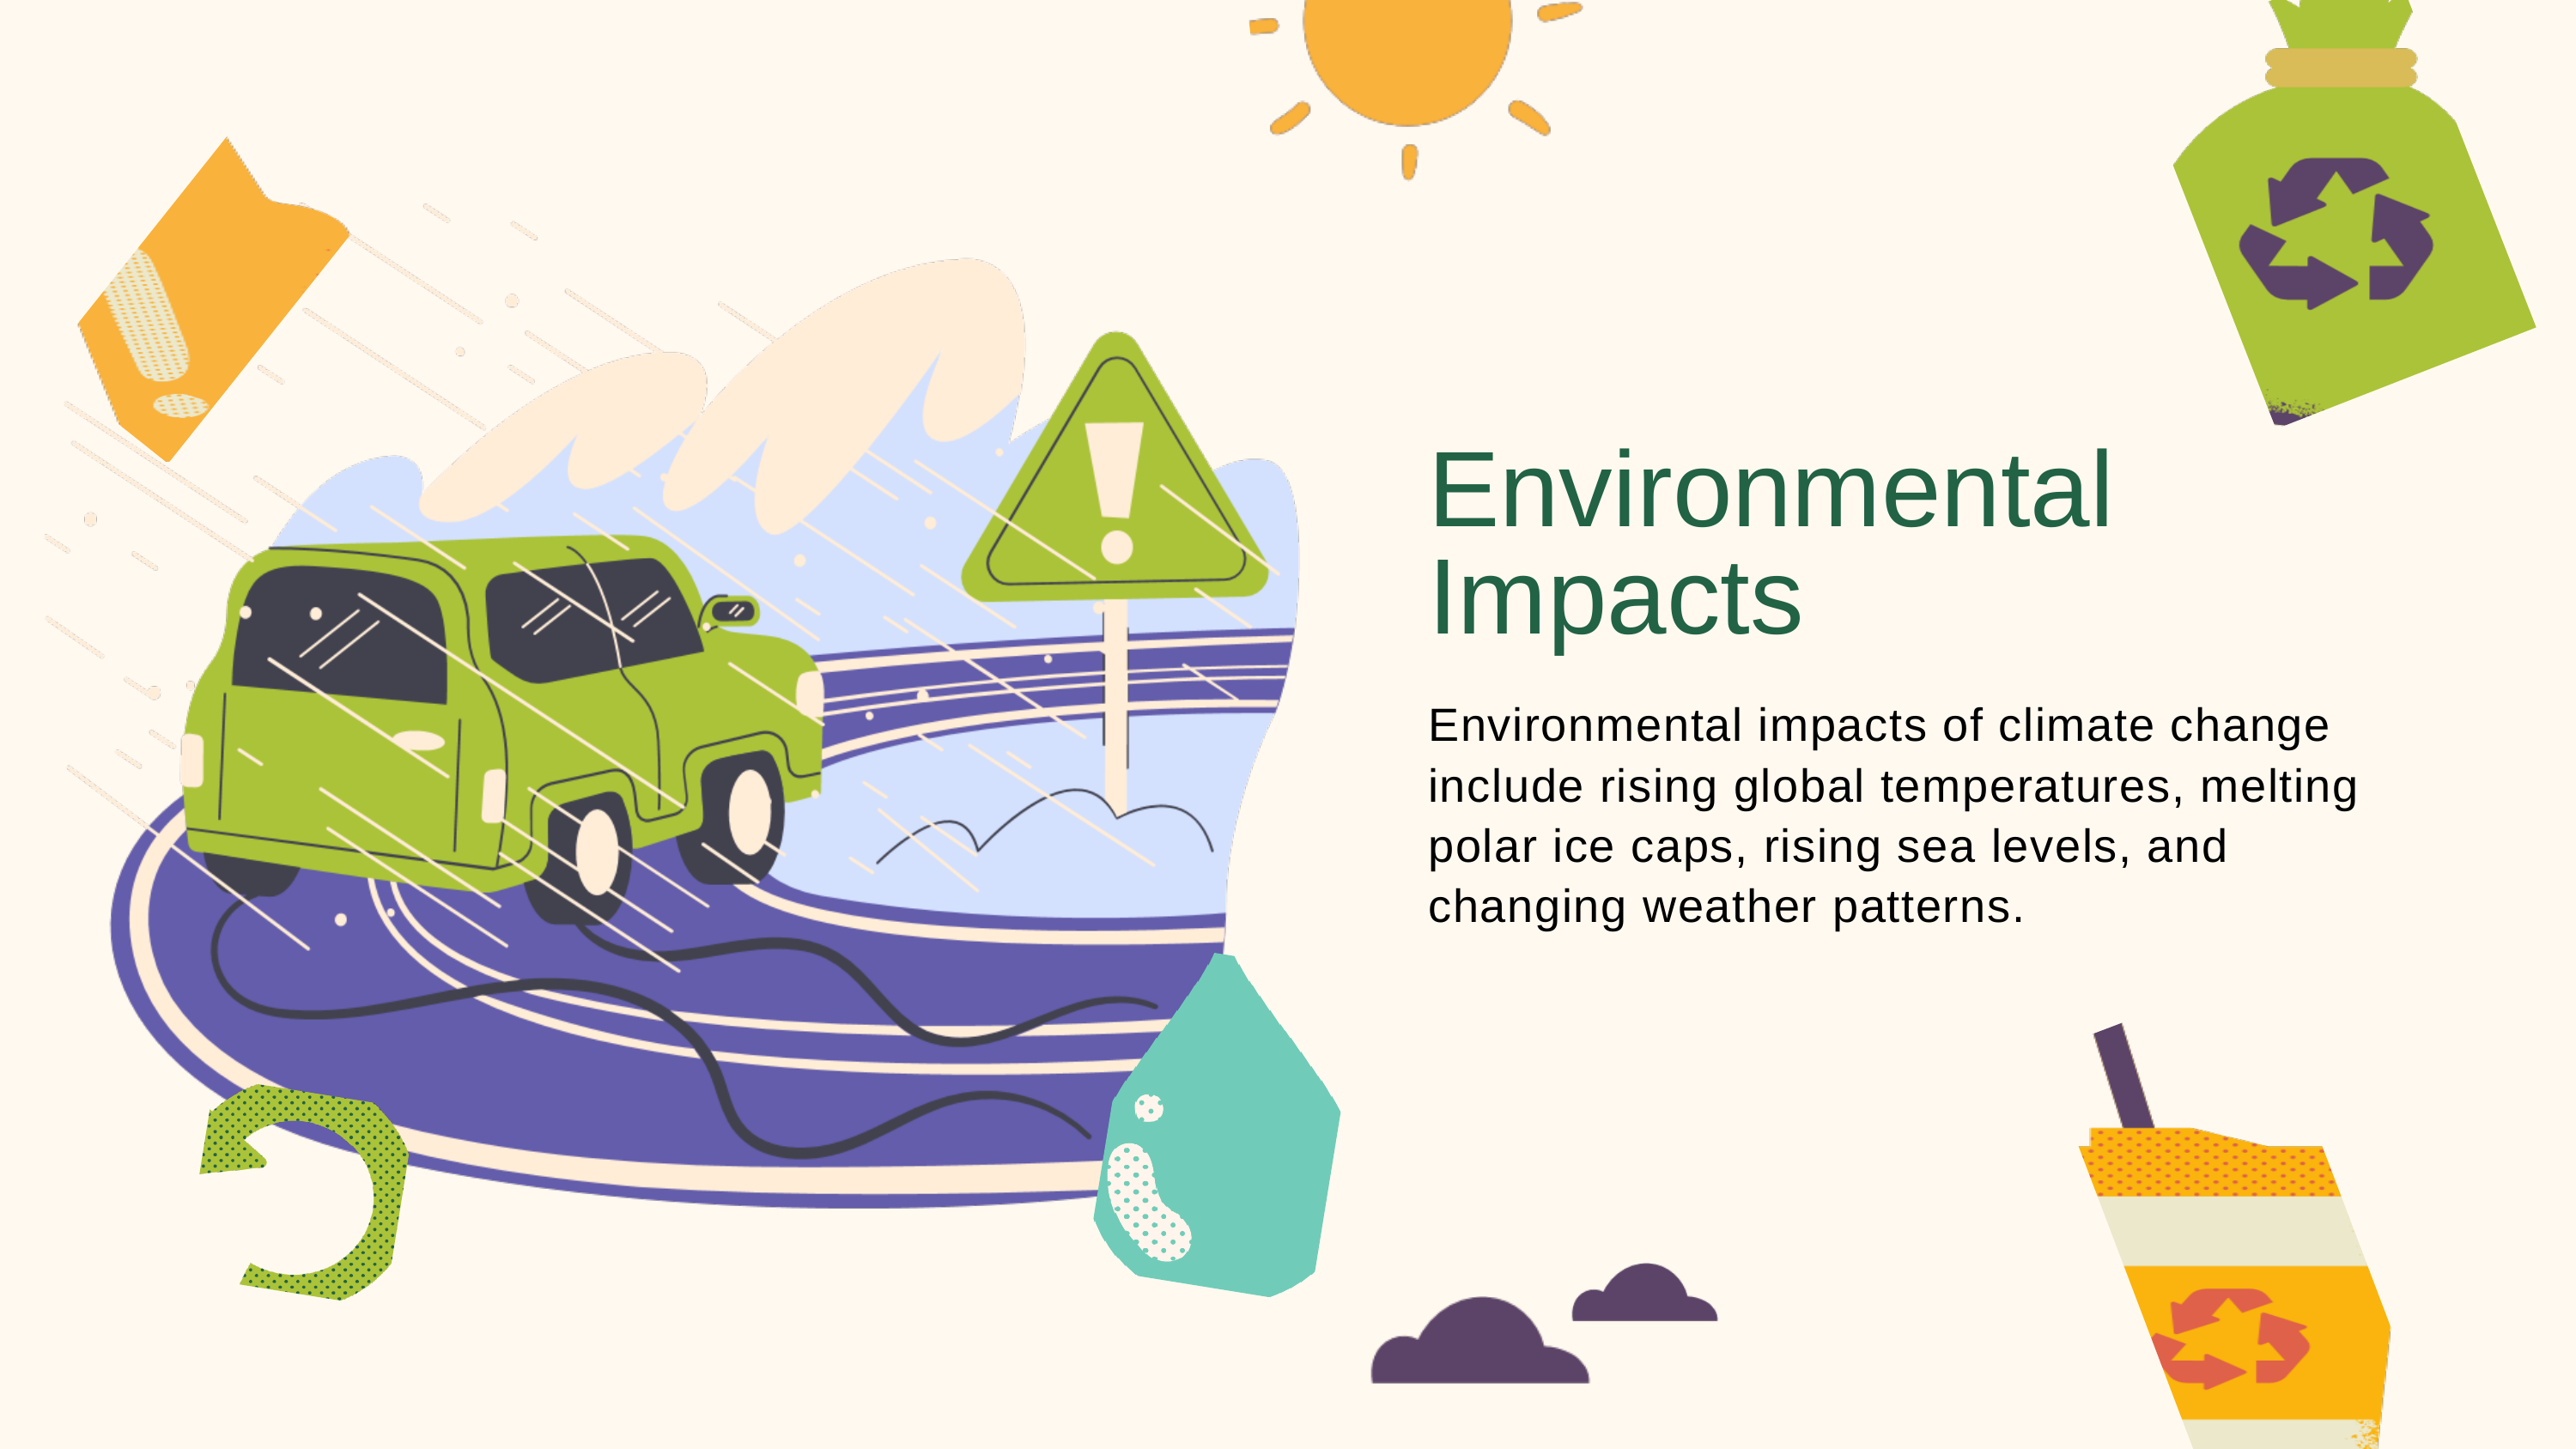

Environmental Impacts
Environmental impacts of climate change include rising global temperatures, melting polar ice caps, rising sea levels, and changing weather patterns.